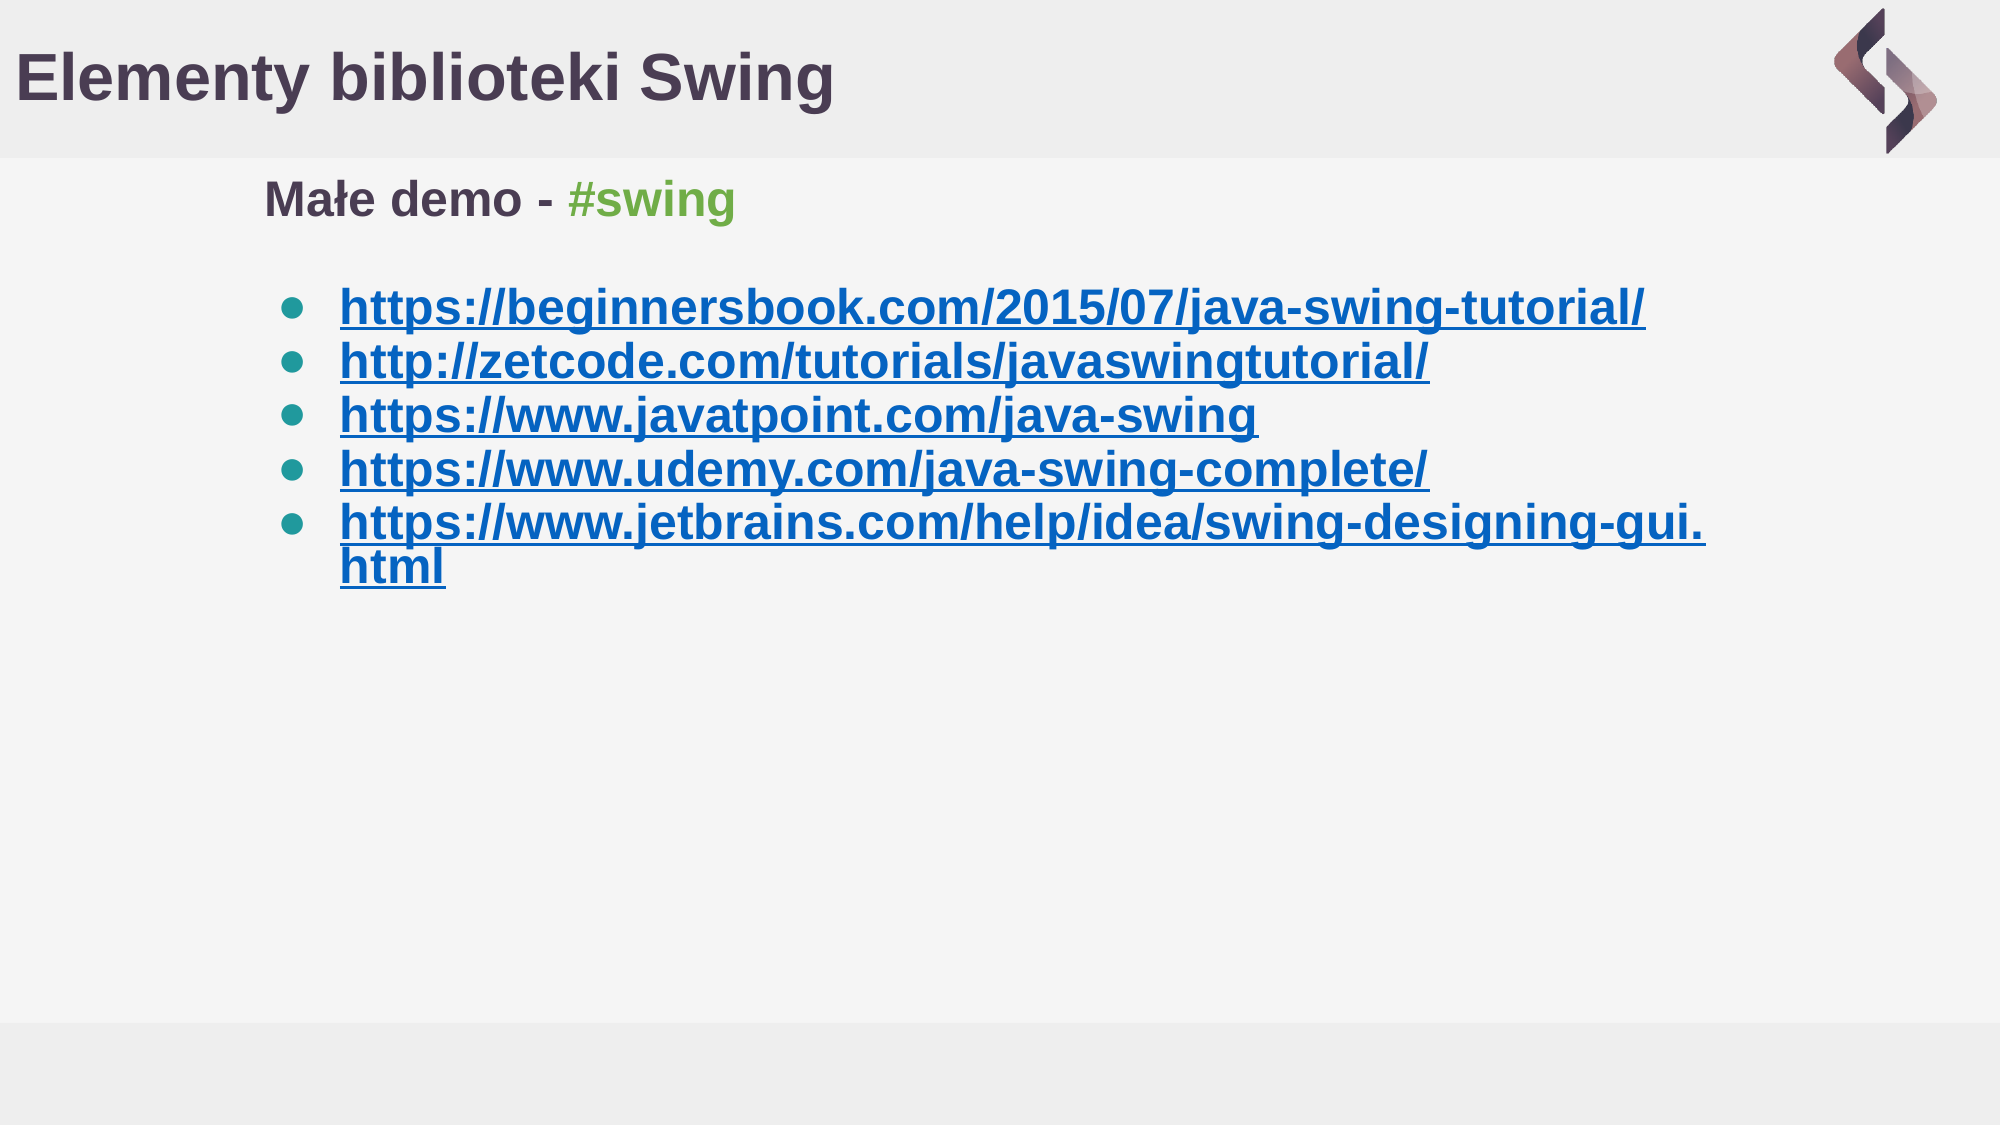

# Elementy biblioteki Swing
Małe demo - #swing

https://beginnersbook.com/2015/07/java-swing-tutorial/
http://zetcode.com/tutorials/javaswingtutorial/
https://www.javatpoint.com/java-swing
https://www.udemy.com/java-swing-complete/
https://www.jetbrains.com/help/idea/swing-designing-gui.html